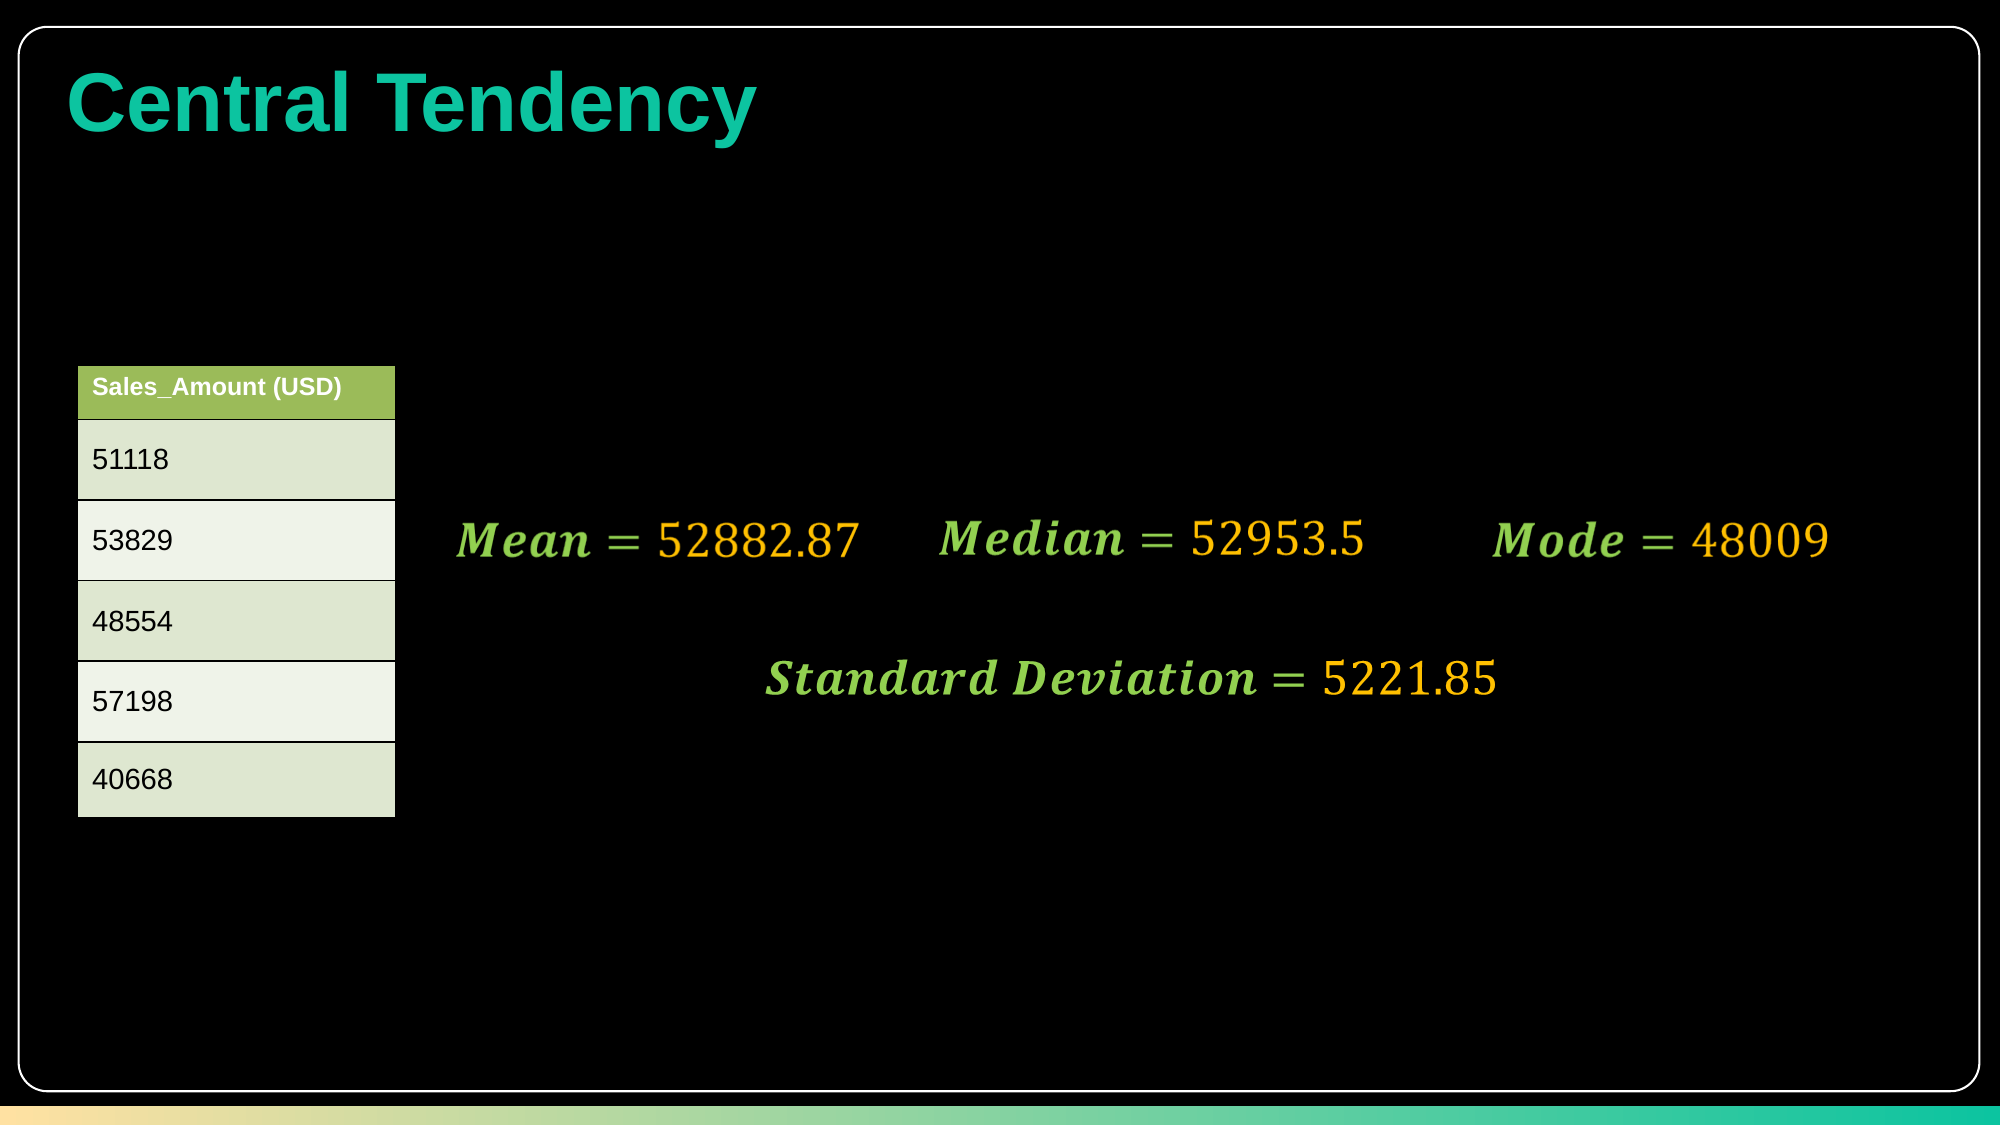

Central Tendency
| Sales\_Amount (USD) |
| --- |
| 51118 |
| 53829 |
| 48554 |
| 57198 |
| 40668 |